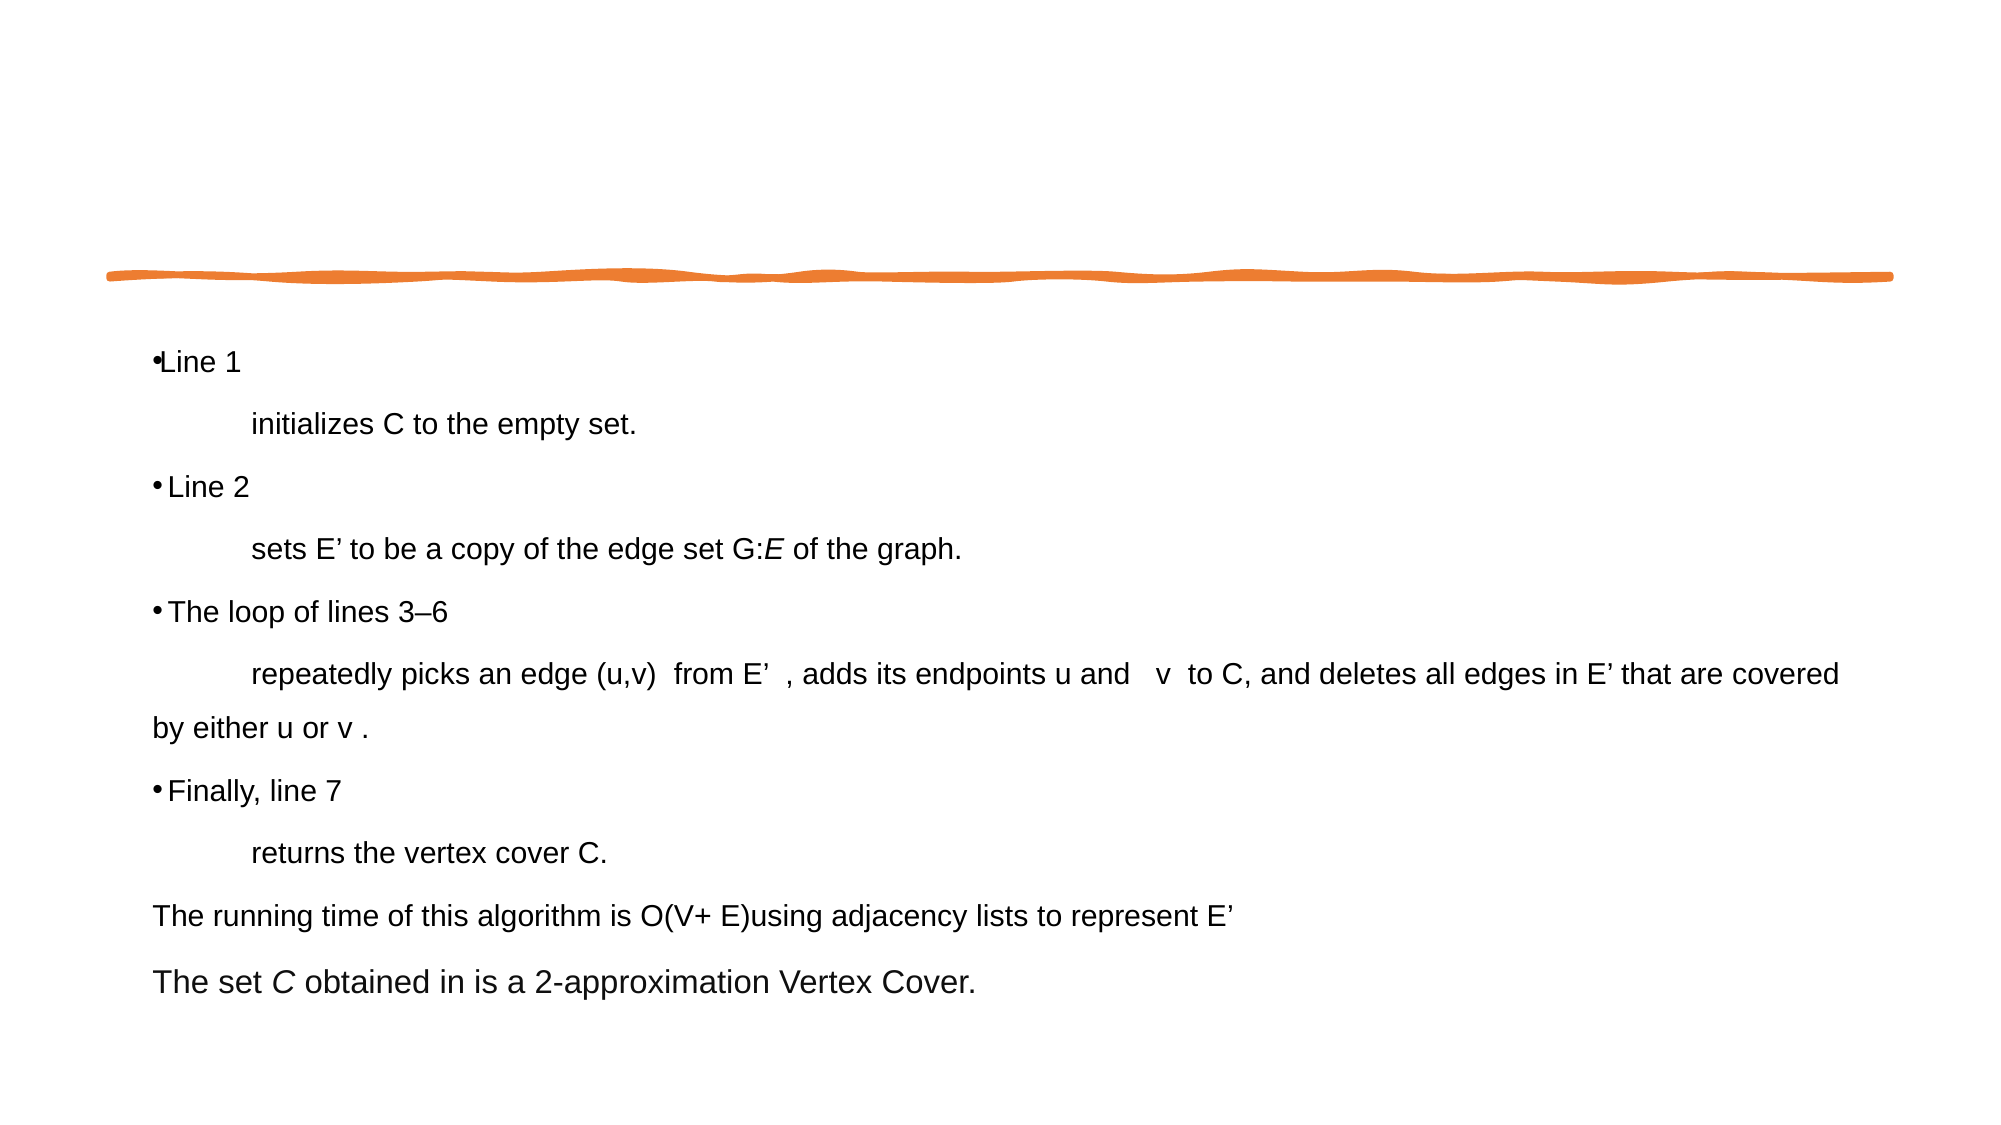

Line 1
	initializes C to the empty set.
 Line 2
	sets E’ to be a copy of the edge set G:E of the graph.
 The loop of lines 3–6
	repeatedly picks an edge (u,v)  from E’  , adds its endpoints u and   v  to C, and deletes all edges in E’ that are covered by either u or v .
 Finally, line 7
	returns the vertex cover C.
The running time of this algorithm is O(V+ E)using adjacency lists to represent E’
The set C obtained in is a 2-approximation Vertex Cover.